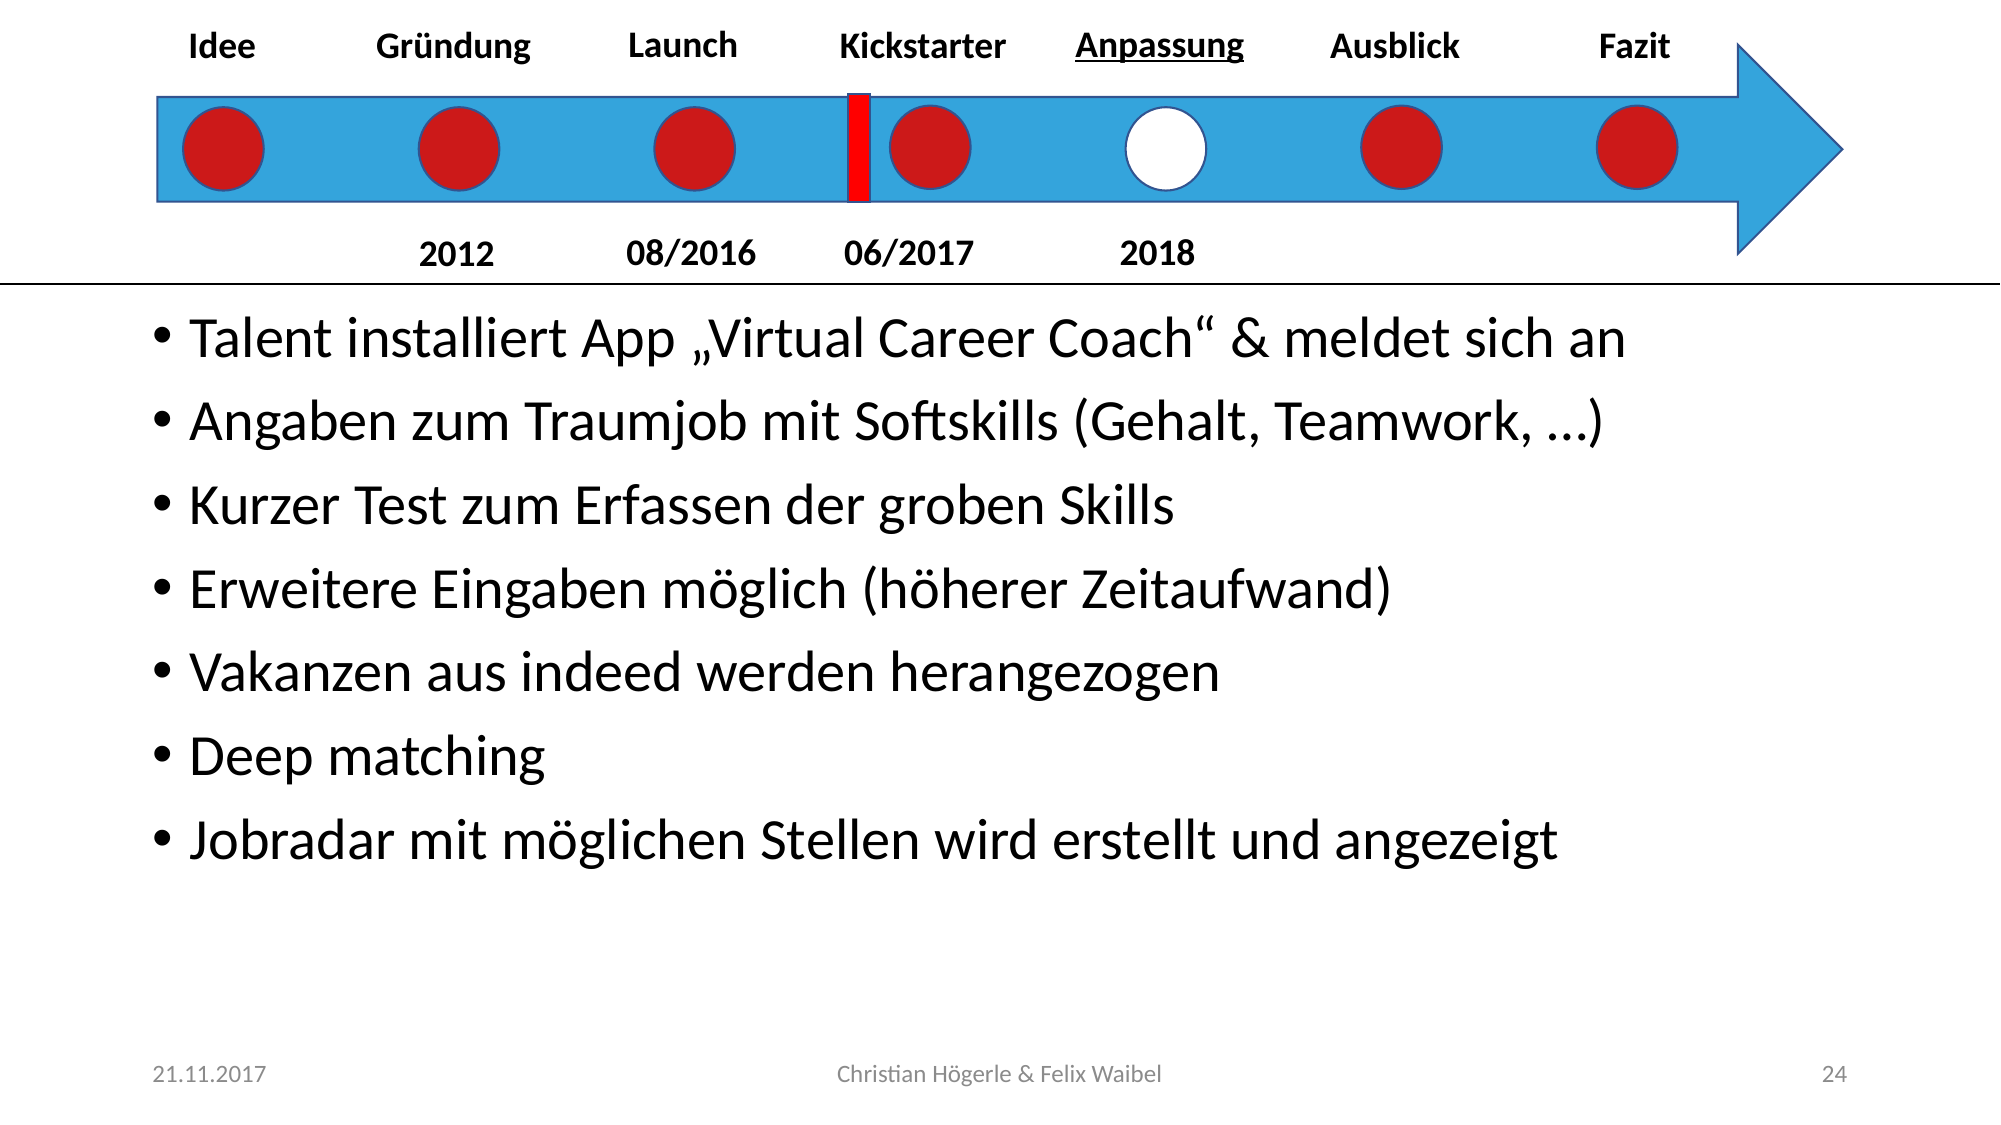

Anpassung
Launch
Idee
Gründung
Kickstarter
Ausblick
Fazit

08/2016
06/2017
2018
2012

Talent installiert App „Virtual Career Coach“ & meldet sich an
Angaben zum Traumjob mit Softskills (Gehalt, Teamwork, …)
Kurzer Test zum Erfassen der groben Skills
Erweitere Eingaben möglich (höherer Zeitaufwand)
Vakanzen aus indeed werden herangezogen
Deep matching
Jobradar mit möglichen Stellen wird erstellt und angezeigt
21.11.2017
Christian Högerle & Felix Waibel
24